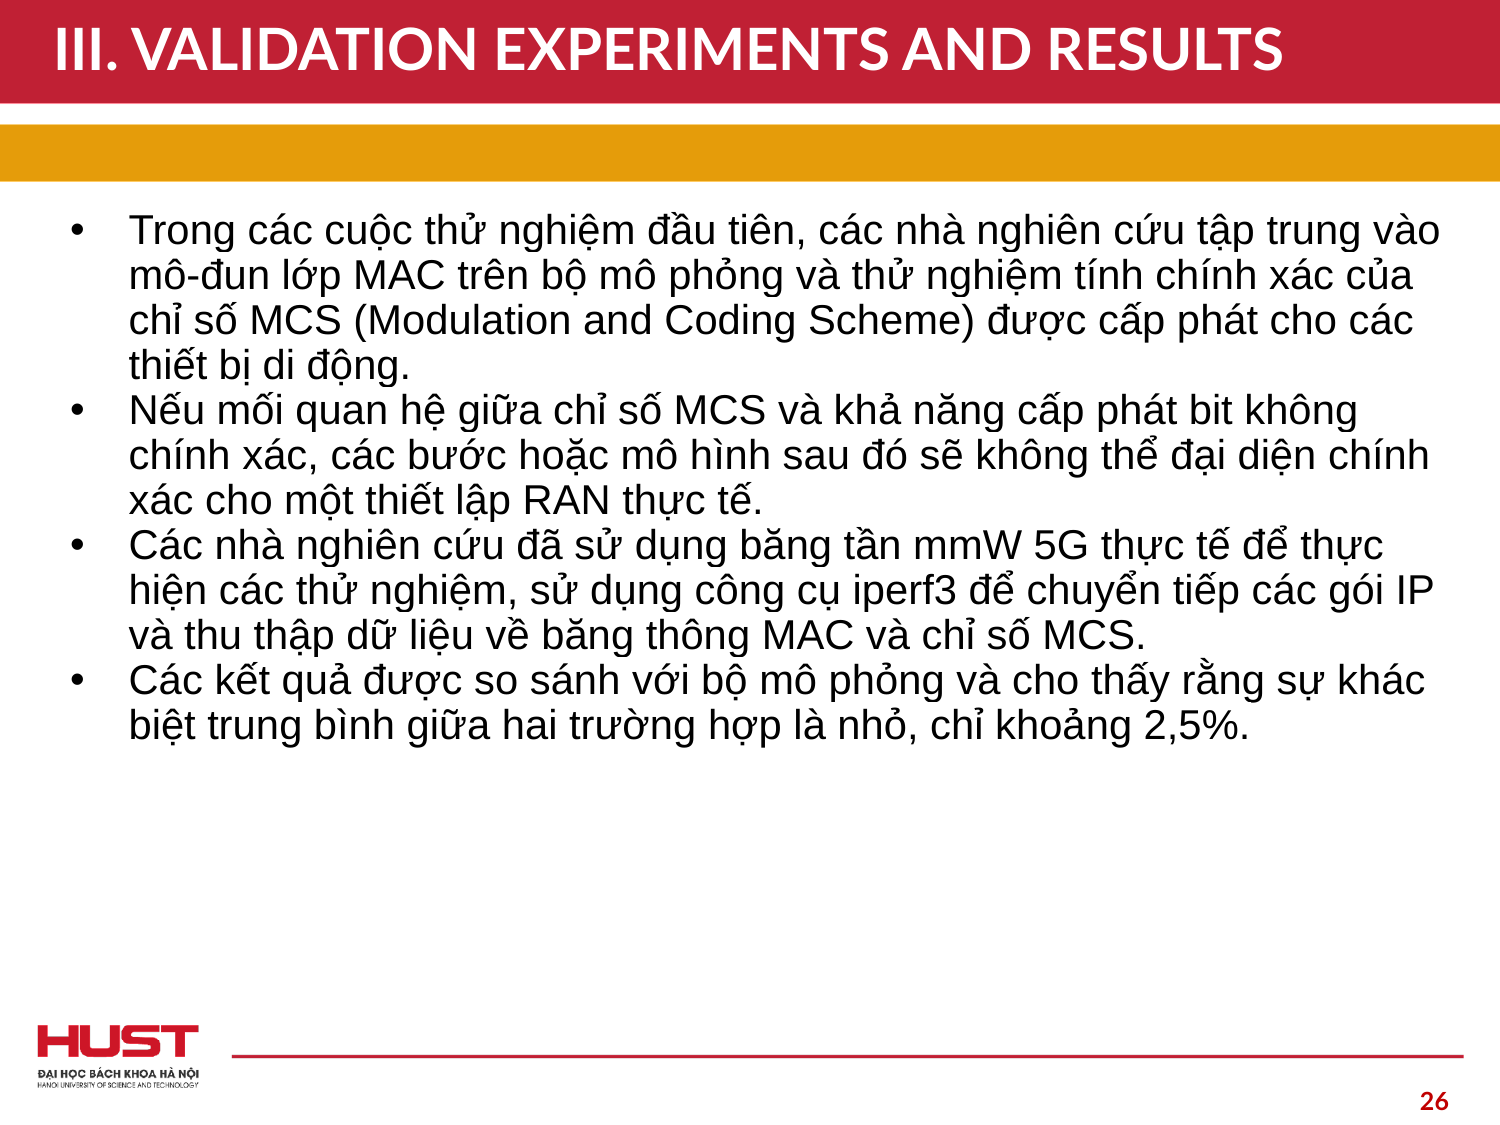

# III. VALIDATION EXPERIMENTS AND RESULTS

Trong các cuộc thử nghiệm đầu tiên, các nhà nghiên cứu tập trung vào mô-đun lớp MAC trên bộ mô phỏng và thử nghiệm tính chính xác của chỉ số MCS (Modulation and Coding Scheme) được cấp phát cho các thiết bị di động.
Nếu mối quan hệ giữa chỉ số MCS và khả năng cấp phát bit không chính xác, các bước hoặc mô hình sau đó sẽ không thể đại diện chính xác cho một thiết lập RAN thực tế.
Các nhà nghiên cứu đã sử dụng băng tần mmW 5G thực tế để thực hiện các thử nghiệm, sử dụng công cụ iperf3 để chuyển tiếp các gói IP và thu thập dữ liệu về băng thông MAC và chỉ số MCS.
Các kết quả được so sánh với bộ mô phỏng và cho thấy rằng sự khác biệt trung bình giữa hai trường hợp là nhỏ, chỉ khoảng 2,5%.
26